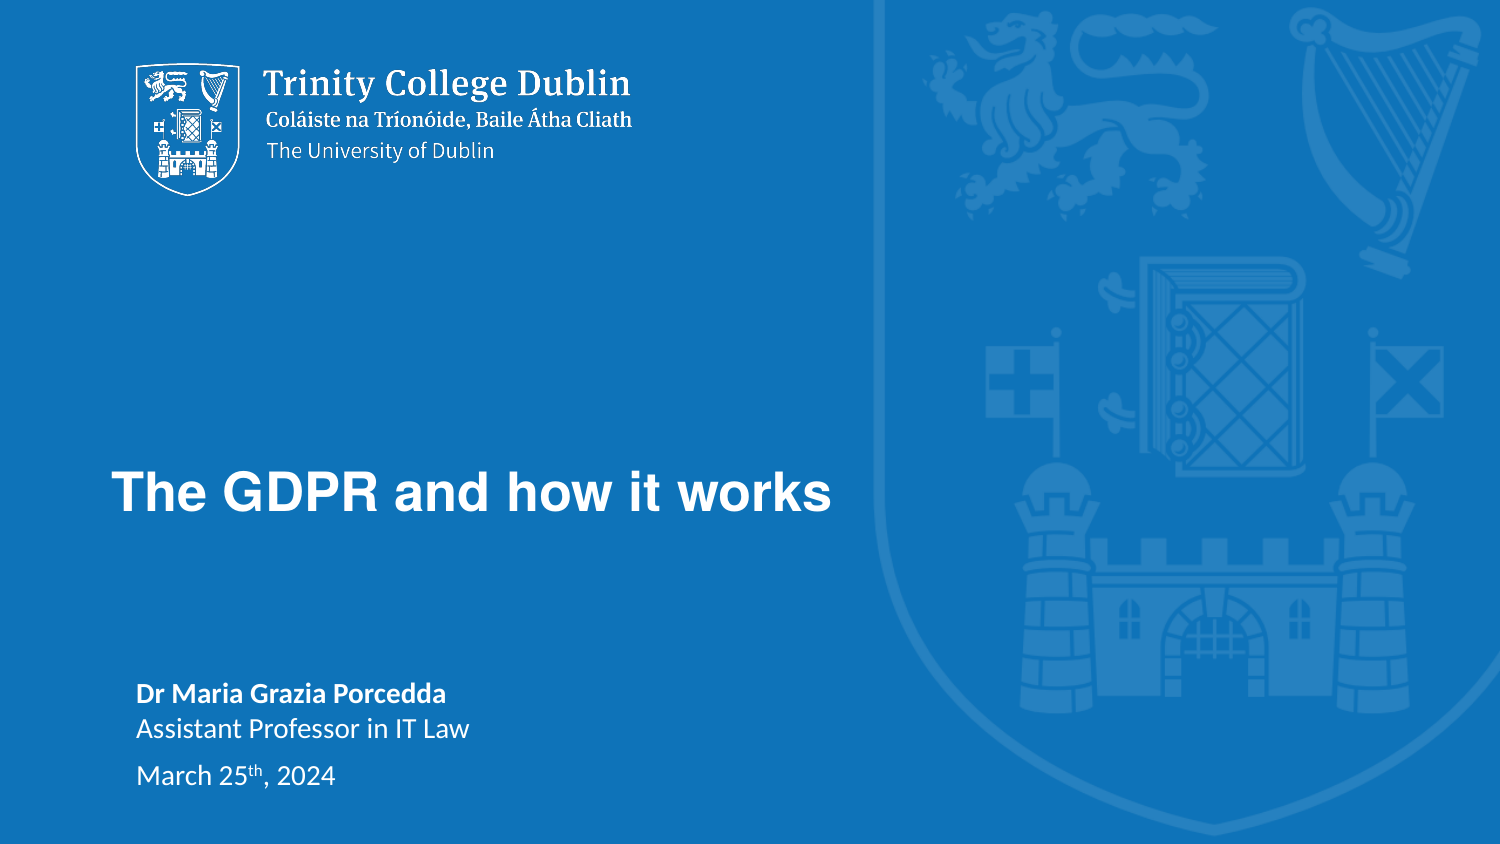

# The GDPR and how it works

Dr Maria Grazia Porcedda
Assistant Professor in IT Law
March 25th, 2024